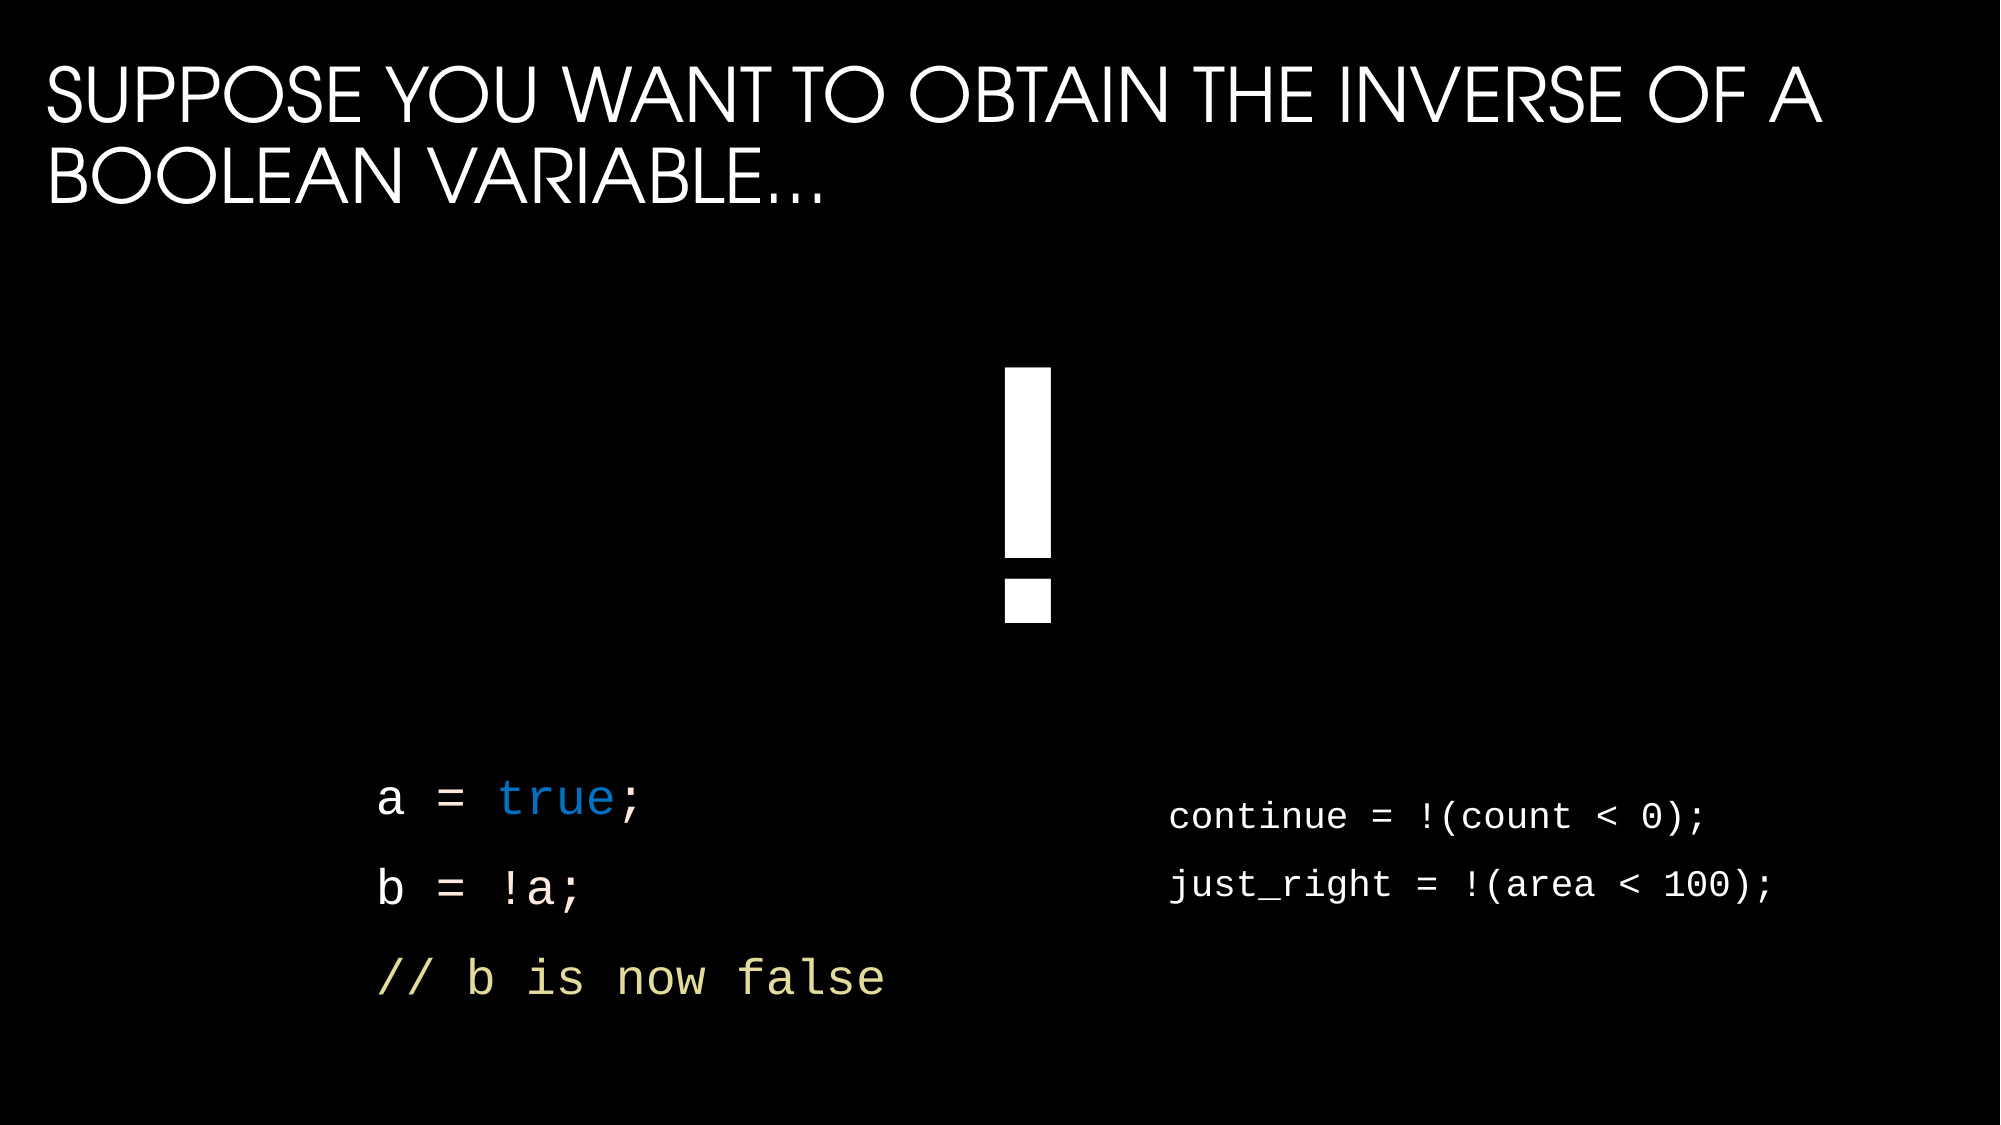

# Suppose you want to obtain THE INVERSE OF A BOOLEAN VARIABLE…
!
a = true;
b = !a;
// b is now false
continue = !(count < 0);
just_right = !(area < 100);